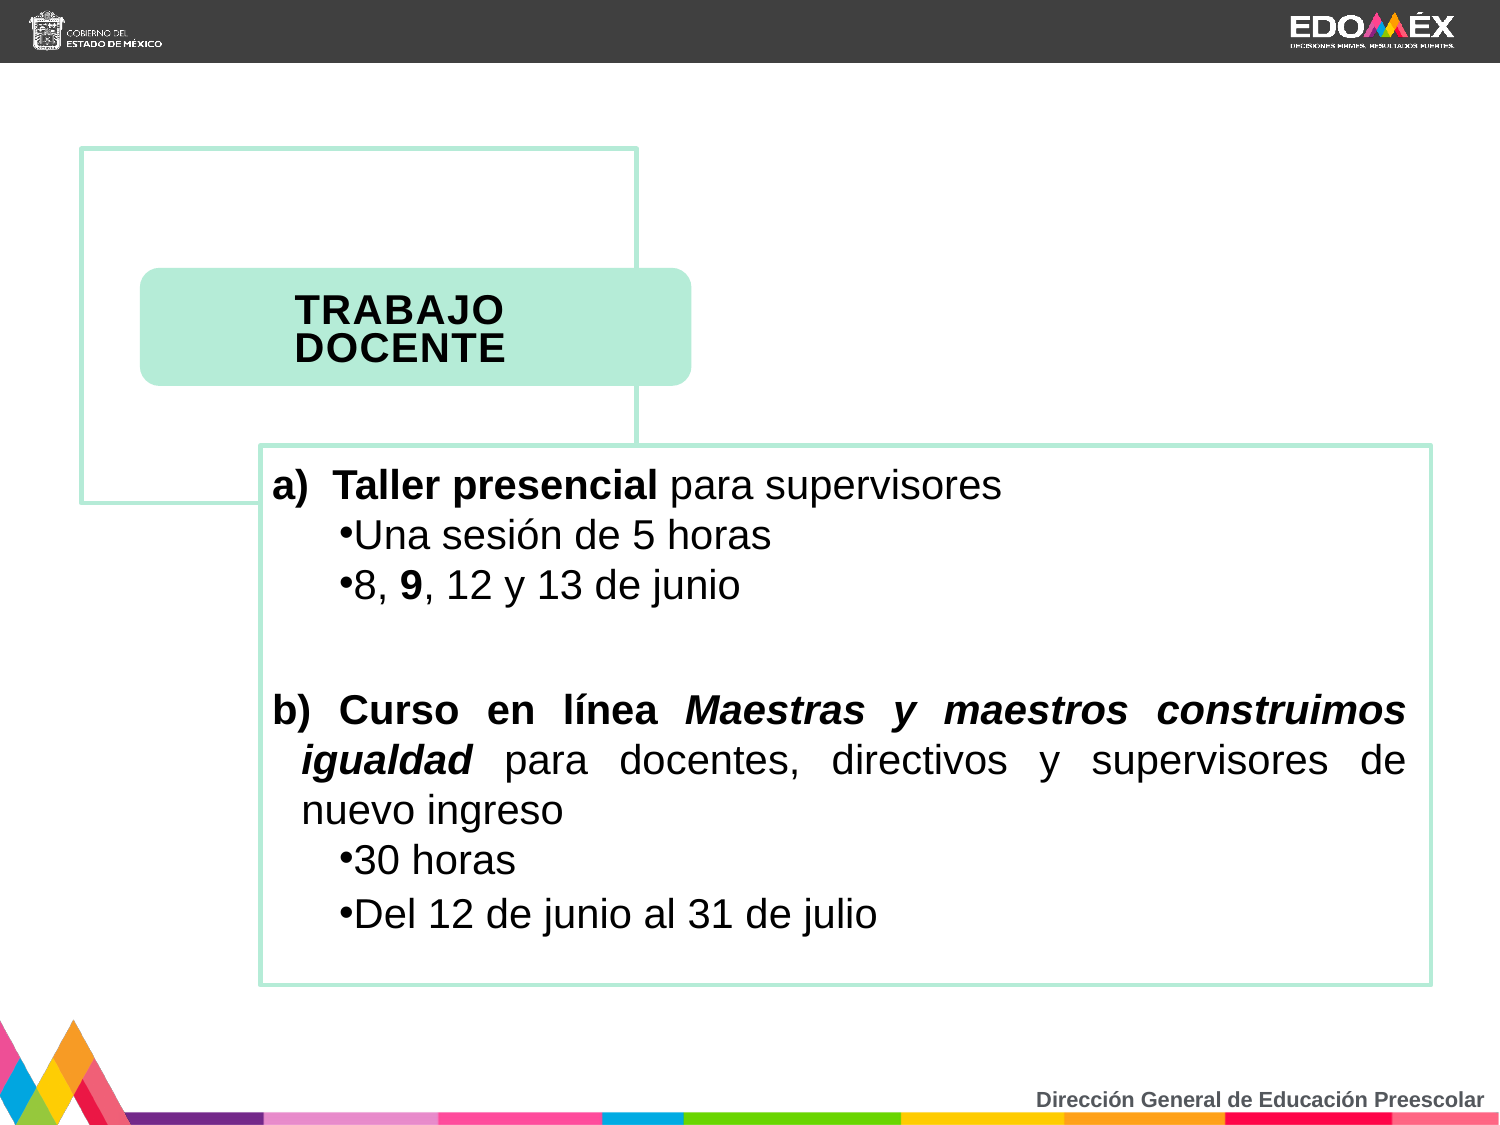

TRABAJO DOCENTE
  Taller presencial para supervisores
Una sesión de 5 horas
8, 9, 12 y 13 de junio

 Curso en línea Maestras y maestros construimos igualdad para docentes, directivos y supervisores de nuevo ingreso
30 horas
Del 12 de junio al 31 de julio